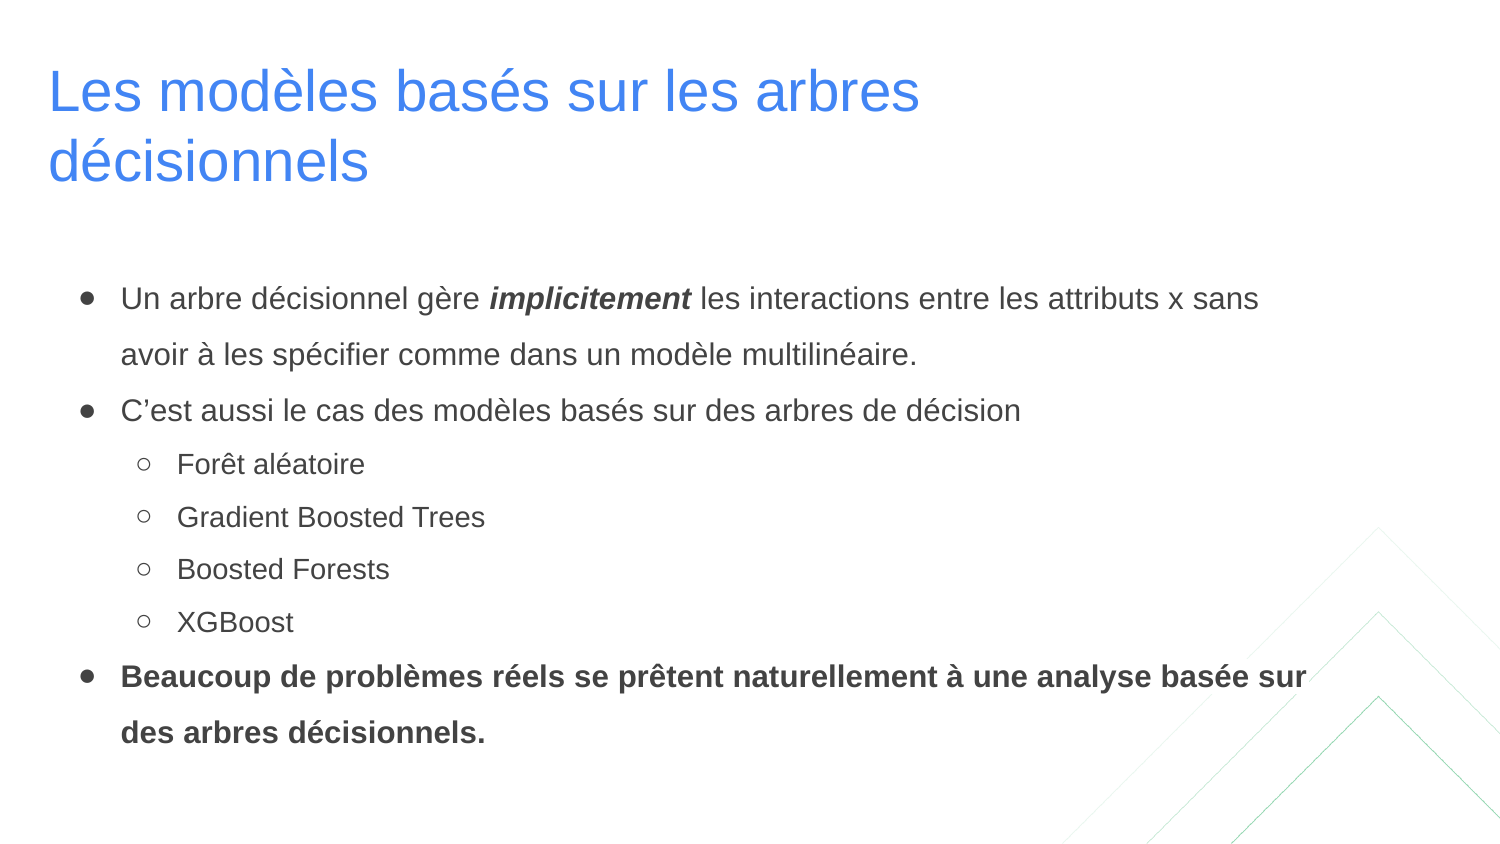

# Les modèles basés sur les arbres décisionnels

Un arbre décisionnel gère implicitement les interactions entre les attributs x sans avoir à les spécifier comme dans un modèle multilinéaire.
C’est aussi le cas des modèles basés sur des arbres de décision
Forêt aléatoire
Gradient Boosted Trees
Boosted Forests
XGBoost
Beaucoup de problèmes réels se prêtent naturellement à une analyse basée sur des arbres décisionnels.